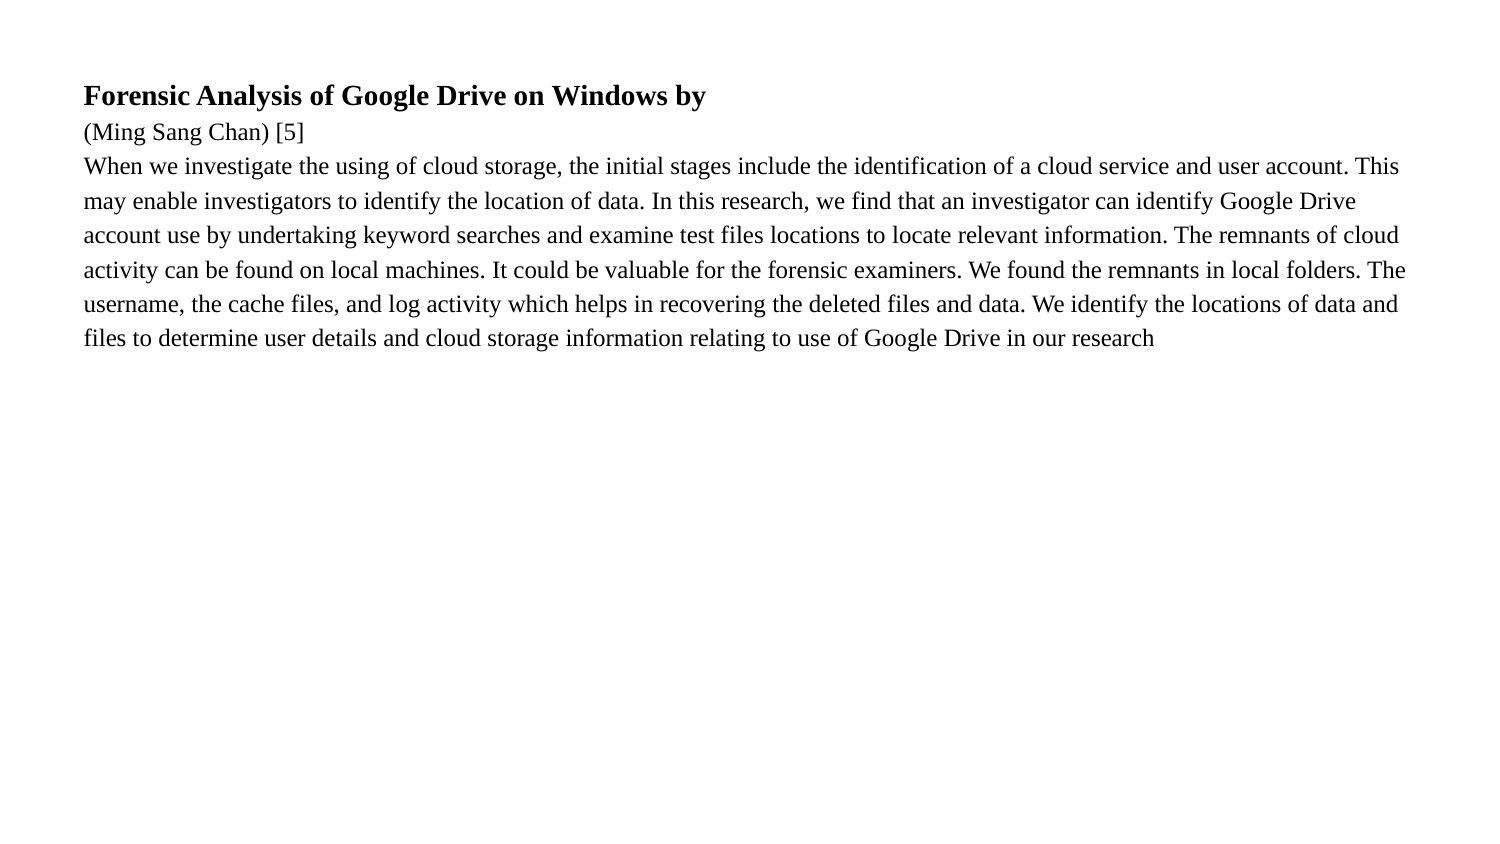

Forensic Analysis of Google Drive on Windows by
(Ming Sang Chan) [5]
When we investigate the using of cloud storage, the initial stages include the identification of a cloud service and user account. This may enable investigators to identify the location of data. In this research, we find that an investigator can identify Google Drive account use by undertaking keyword searches and examine test files locations to locate relevant information. The remnants of cloud activity can be found on local machines. It could be valuable for the forensic examiners. We found the remnants in local folders. The username, the cache files, and log activity which helps in recovering the deleted files and data. We identify the locations of data and files to determine user details and cloud storage information relating to use of Google Drive in our research